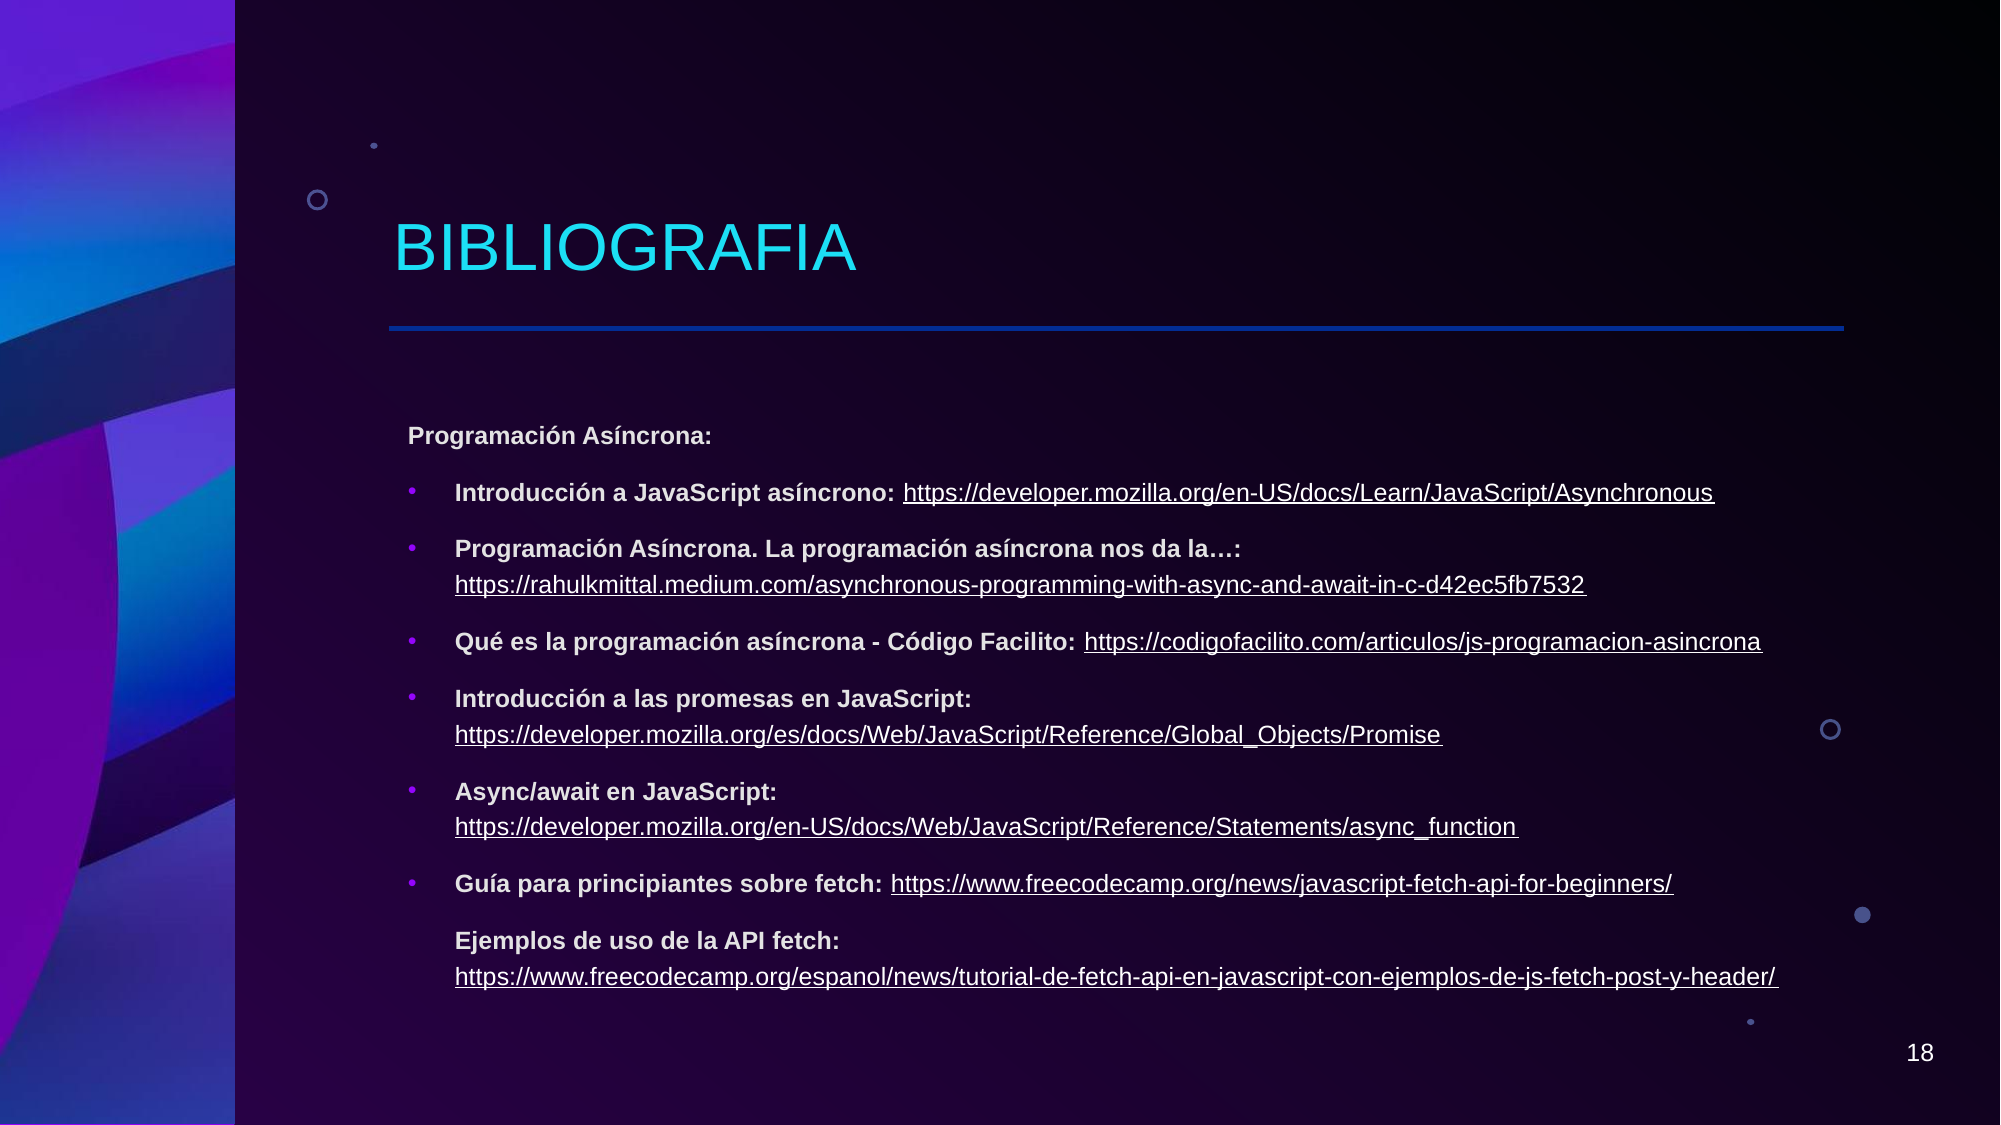

# bibliografia
Programación Asíncrona:
Introducción a JavaScript asíncrono: https://developer.mozilla.org/en-US/docs/Learn/JavaScript/Asynchronous
Programación Asíncrona. La programación asíncrona nos da la…: https://rahulkmittal.medium.com/asynchronous-programming-with-async-and-await-in-c-d42ec5fb7532
Qué es la programación asíncrona - Código Facilito: https://codigofacilito.com/articulos/js-programacion-asincrona
Introducción a las promesas en JavaScript: https://developer.mozilla.org/es/docs/Web/JavaScript/Reference/Global_Objects/Promise
Async/await en JavaScript: https://developer.mozilla.org/en-US/docs/Web/JavaScript/Reference/Statements/async_function
Guía para principiantes sobre fetch: https://www.freecodecamp.org/news/javascript-fetch-api-for-beginners/
Ejemplos de uso de la API fetch: https://www.freecodecamp.org/espanol/news/tutorial-de-fetch-api-en-javascript-con-ejemplos-de-js-fetch-post-y-header/

18